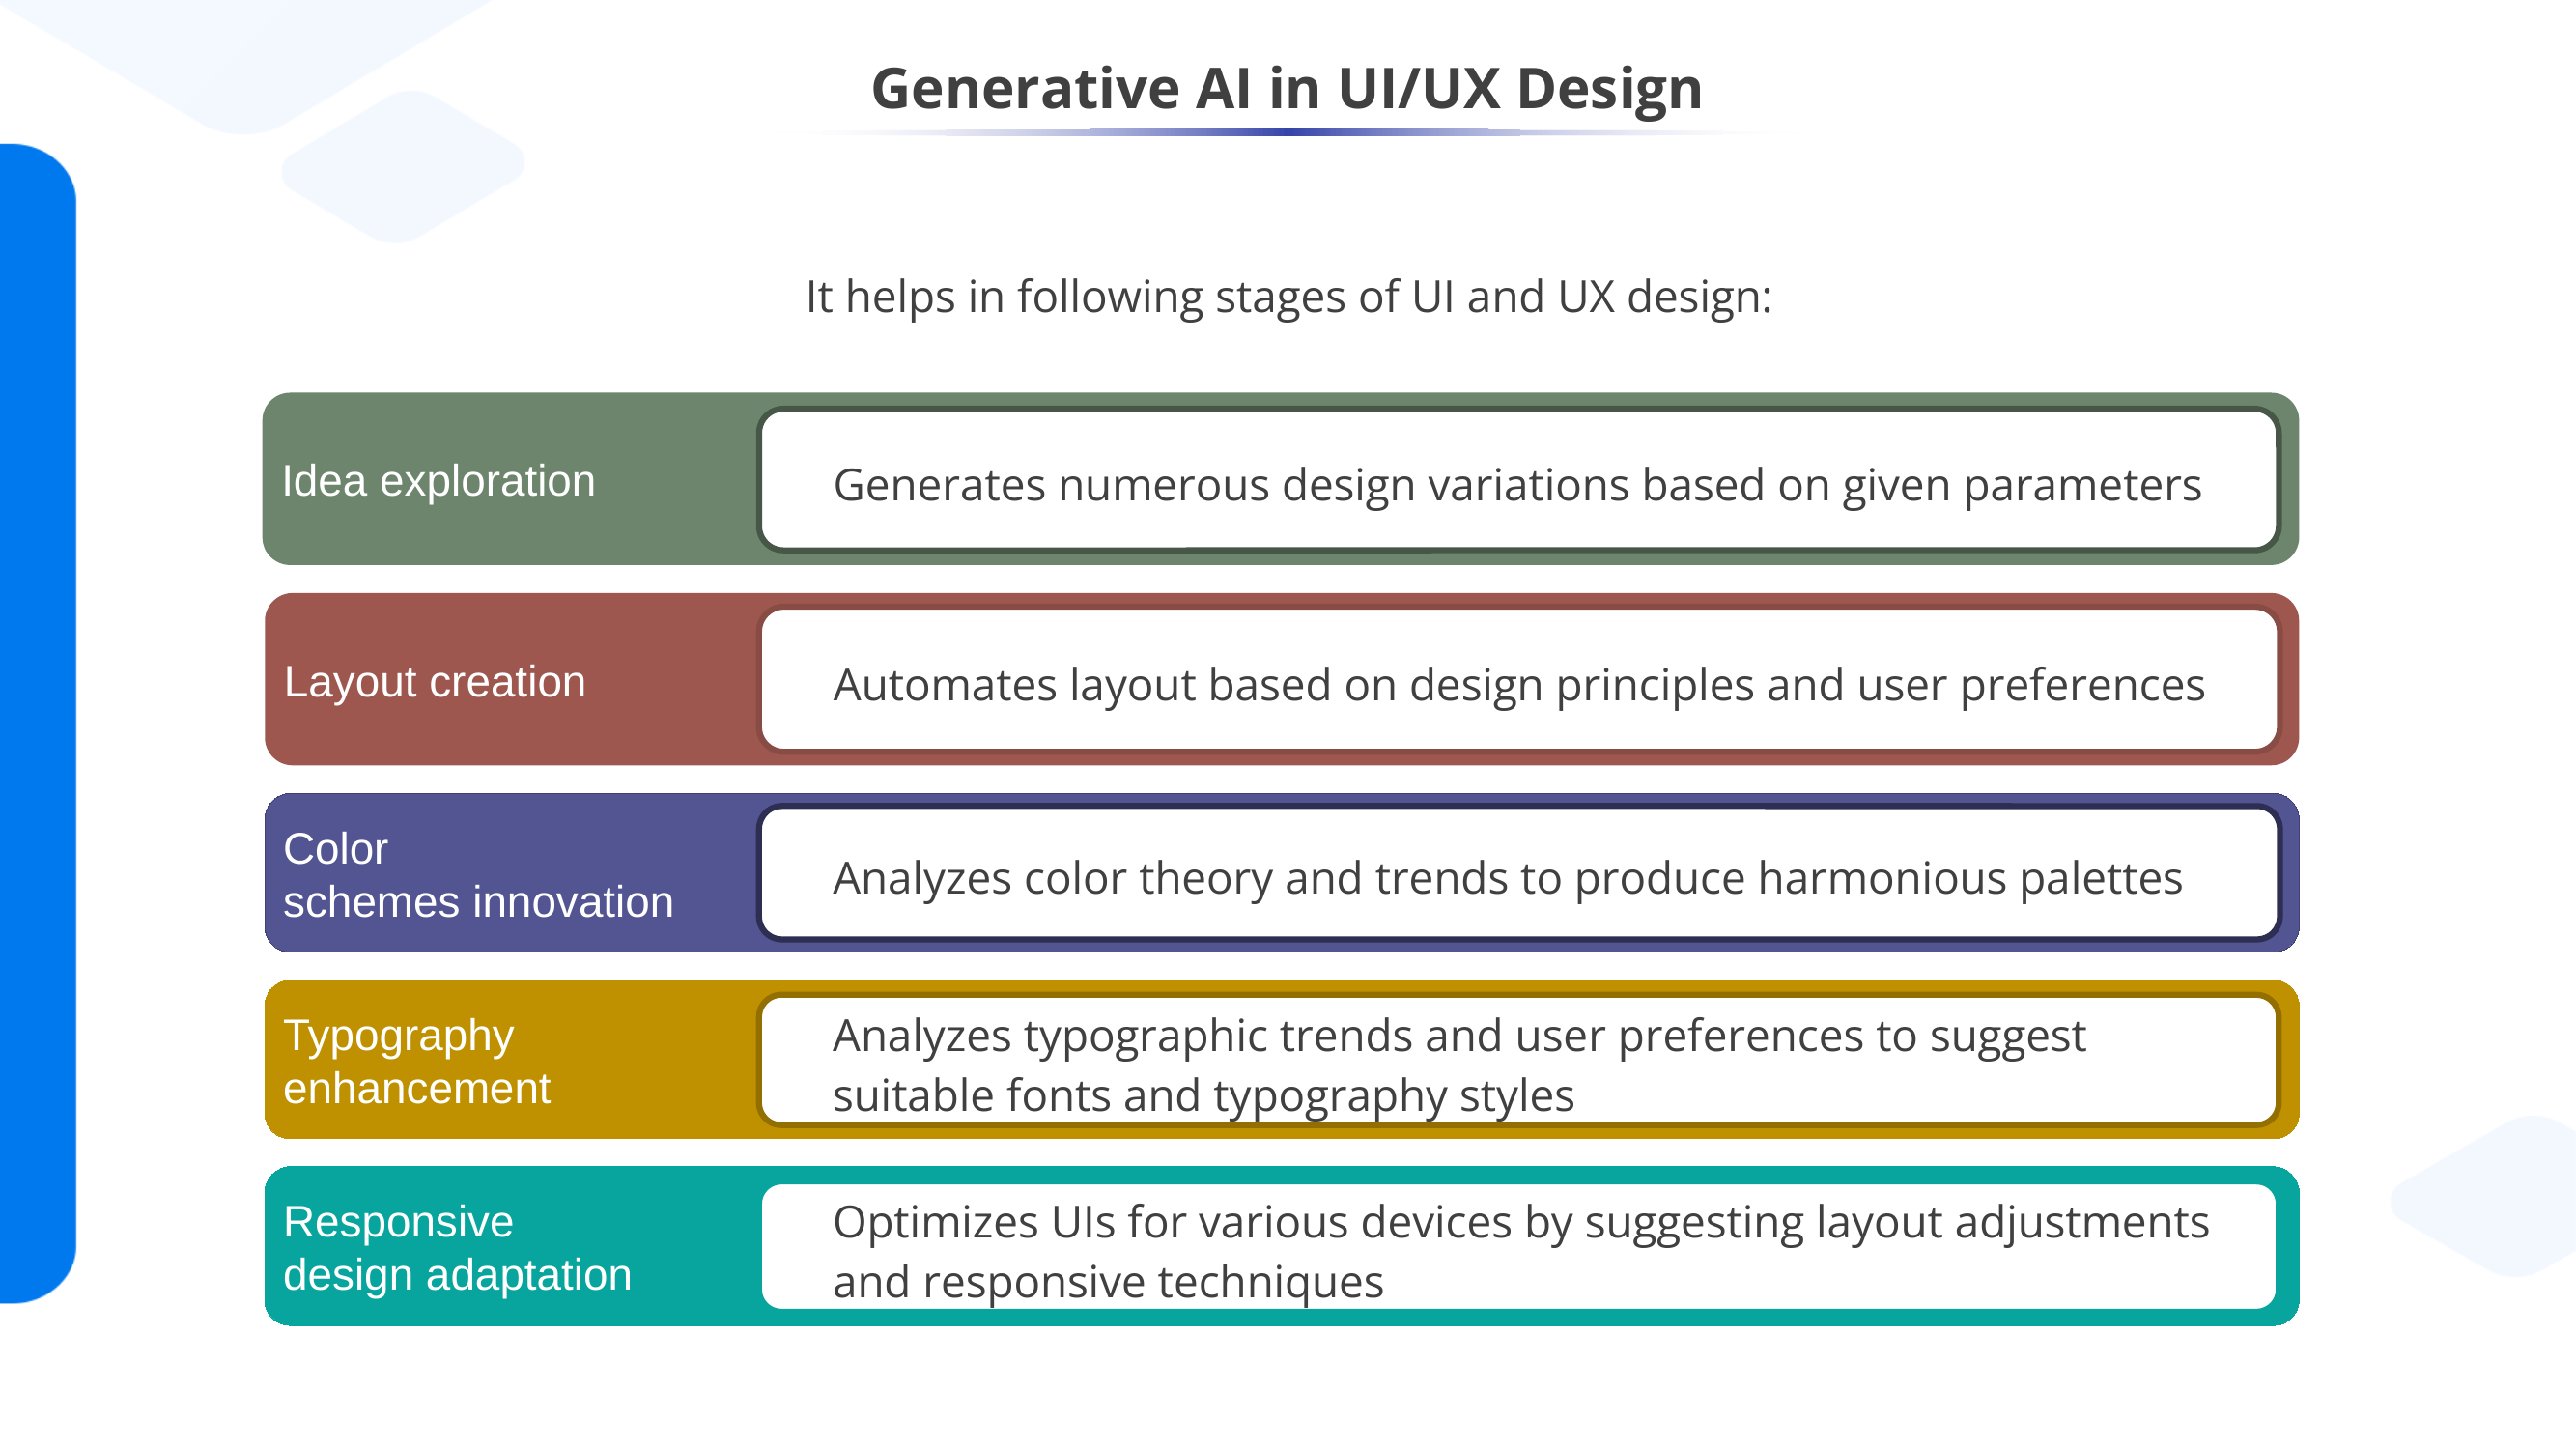

# Generative AI in UI/UX Design

It helps in following stages of UI and UX design:
Idea exploration
Generates numerous design variations based on given parameters
Layout creation
Automates layout based on design principles and user preferences
Color
schemes innovation
Analyzes color theory and trends to produce harmonious palettes
Typography
enhancement
Analyzes typographic trends and user preferences to suggest suitable fonts and typography styles
Responsive
design adaptation

Optimizes UIs for various devices by suggesting layout adjustments and responsive techniques